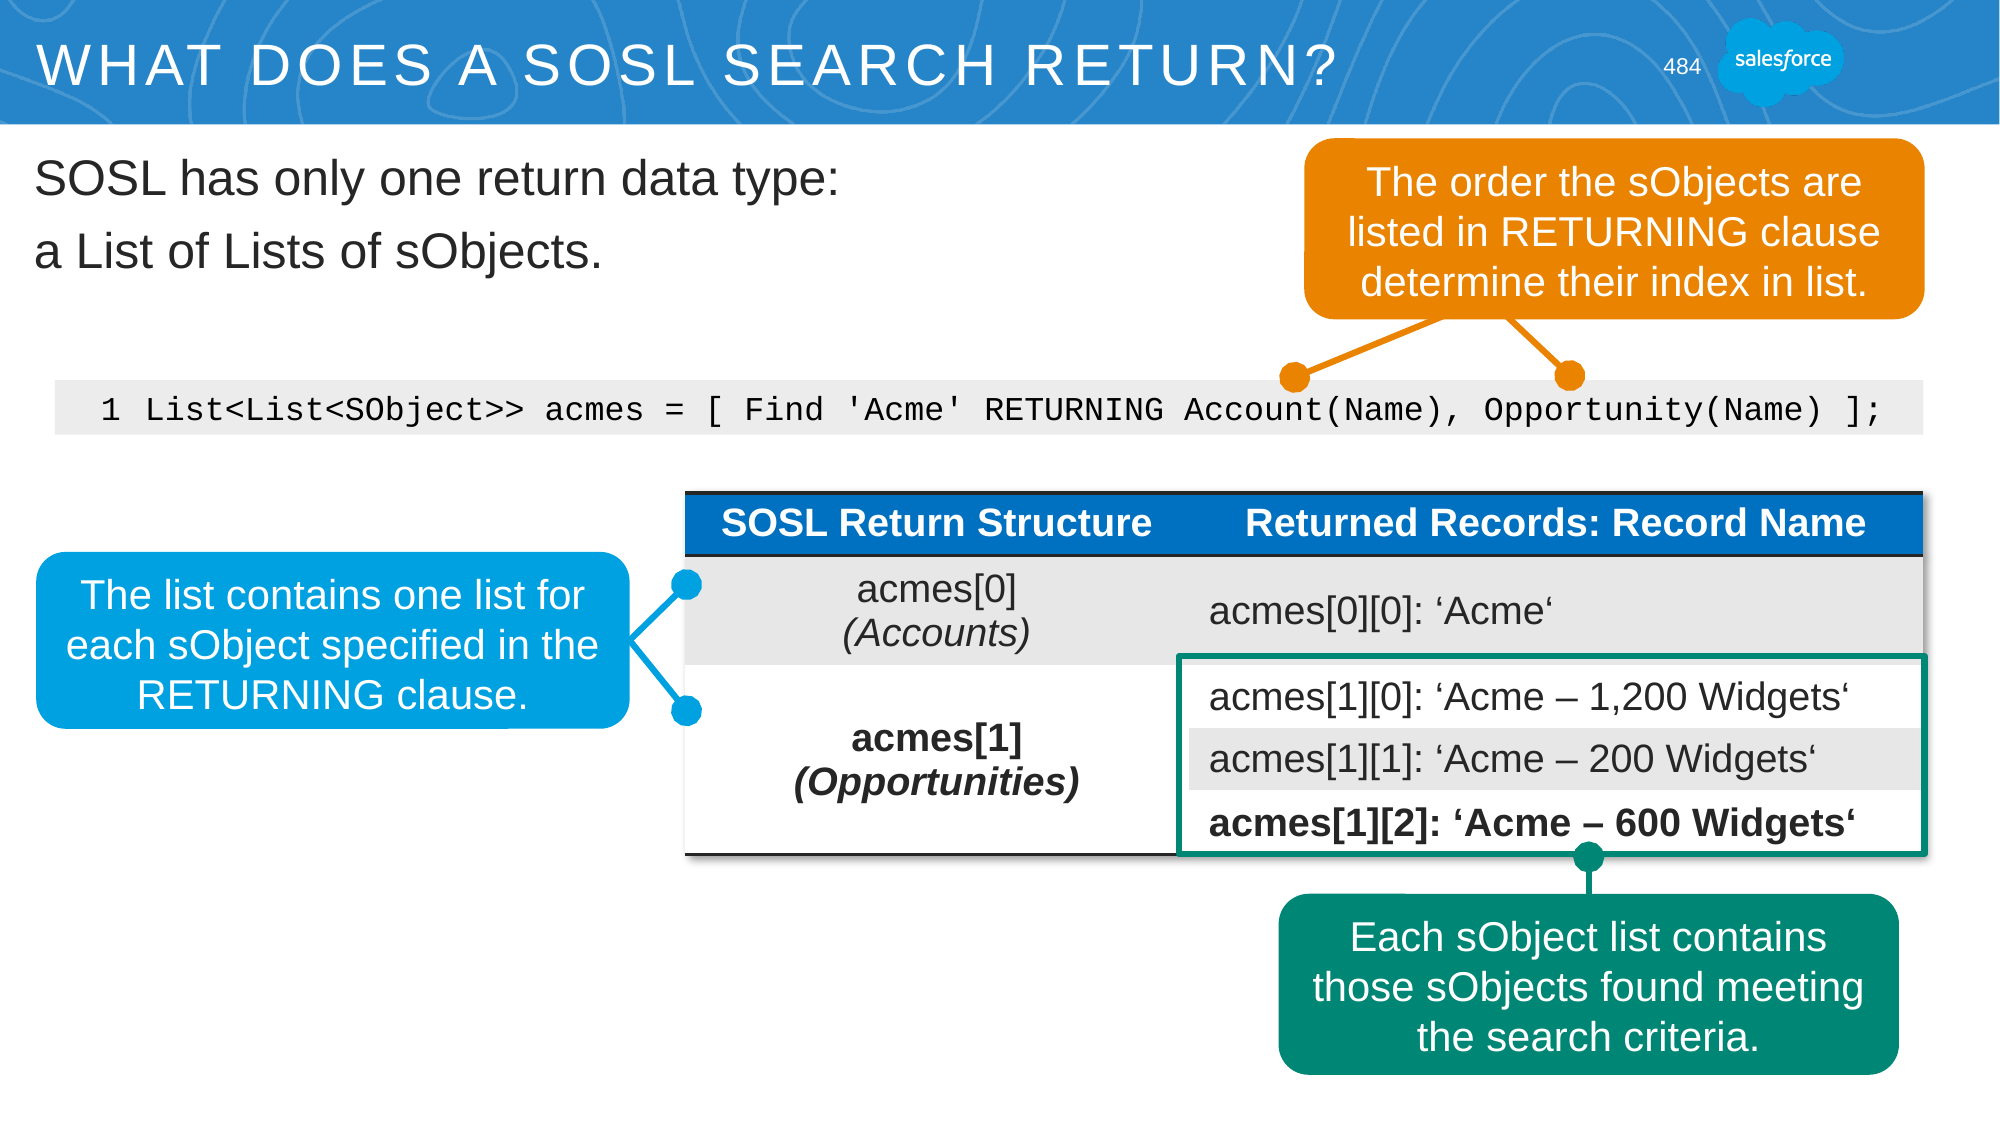

# What Does a SOSL Search Return?
484
SOSL has only one return data type:
a List of Lists of sObjects.
The order the sObjects are listed in RETURNING clause determine their index in list.
List<List<SObject>> acmes = [ Find 'Acme' RETURNING Account(Name), Opportunity(Name) ];
1
| SOSL Return Structure | Returned Records: Record Name |
| --- | --- |
| acmes[0] (Accounts) | acmes[0][0]: ‘Acme‘ |
| acmes[1] (Opportunities) | acmes[1][0]: ‘Acme – 1,200 Widgets‘ |
|  | acmes[1][1]: ‘Acme – 200 Widgets‘ |
|  | acmes[1][2]: ‘Acme – 600 Widgets‘ |
The list contains one list for each sObject specified in the RETURNING clause.

Each sObject list contains those sObjects found meeting the search criteria.